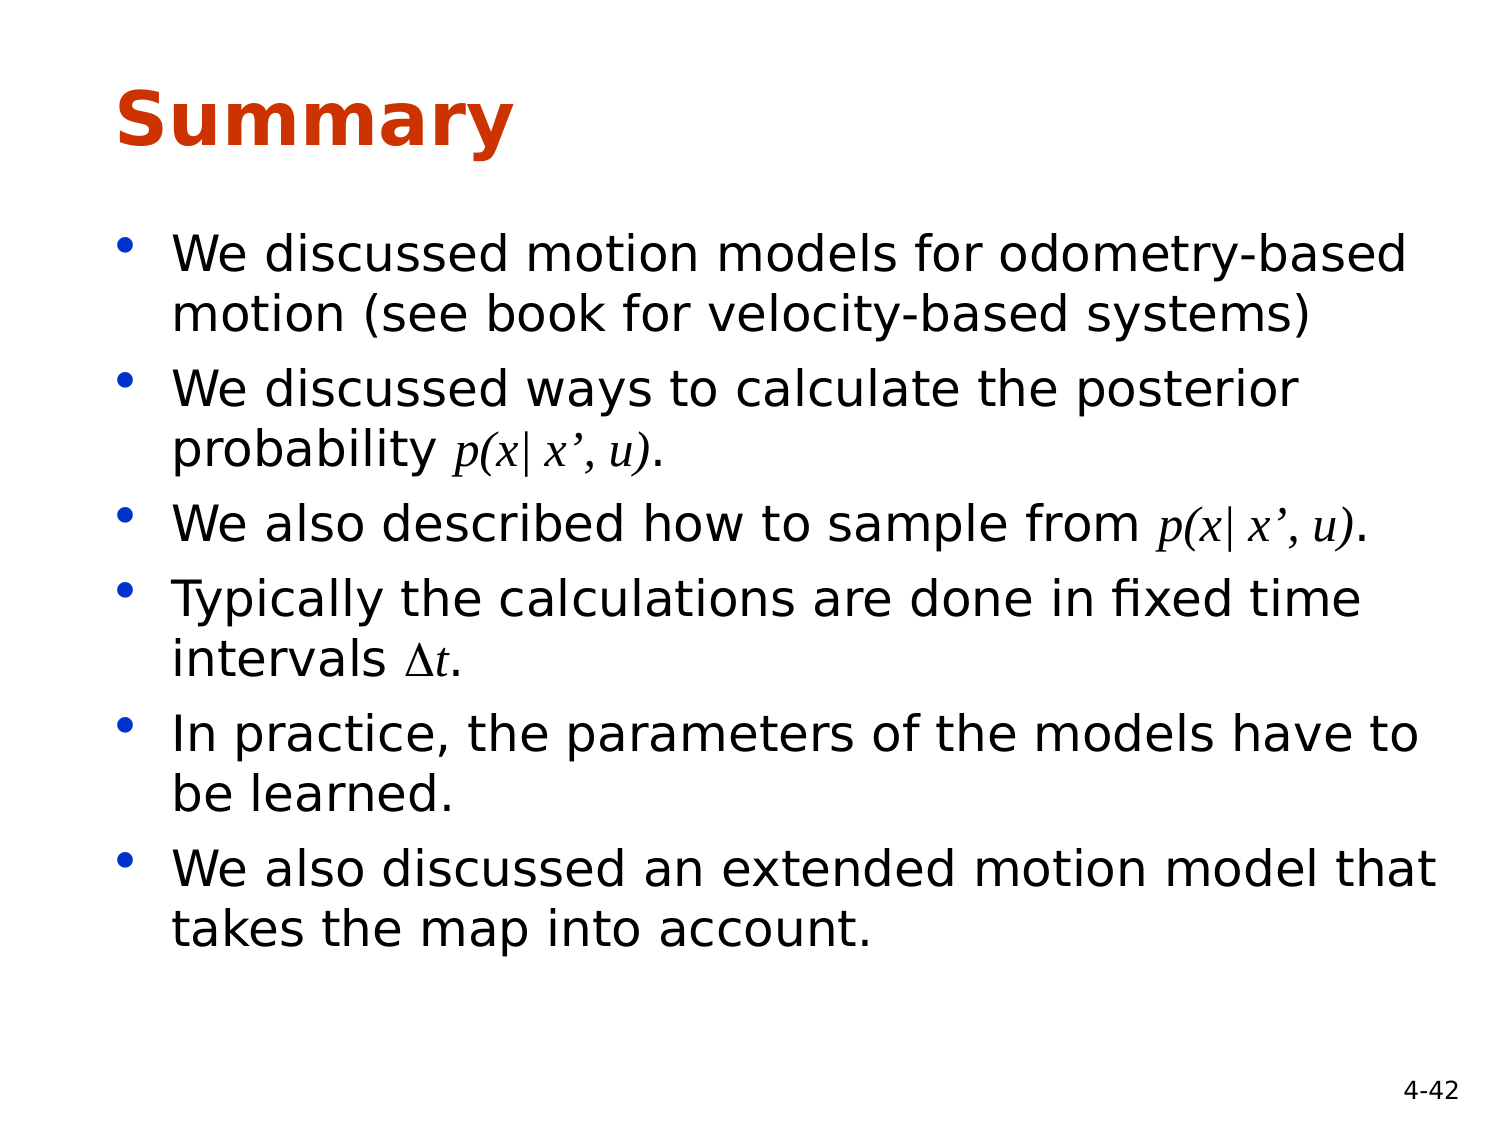

# Summary
We discussed motion models for odometry-based motion (see book for velocity-based systems)
We discussed ways to calculate the posterior probability p(x| x’, u).
We also described how to sample from p(x| x’, u).
Typically the calculations are done in fixed time intervals Δt.
In practice, the parameters of the models have to be learned.
We also discussed an extended motion model that takes the map into account.